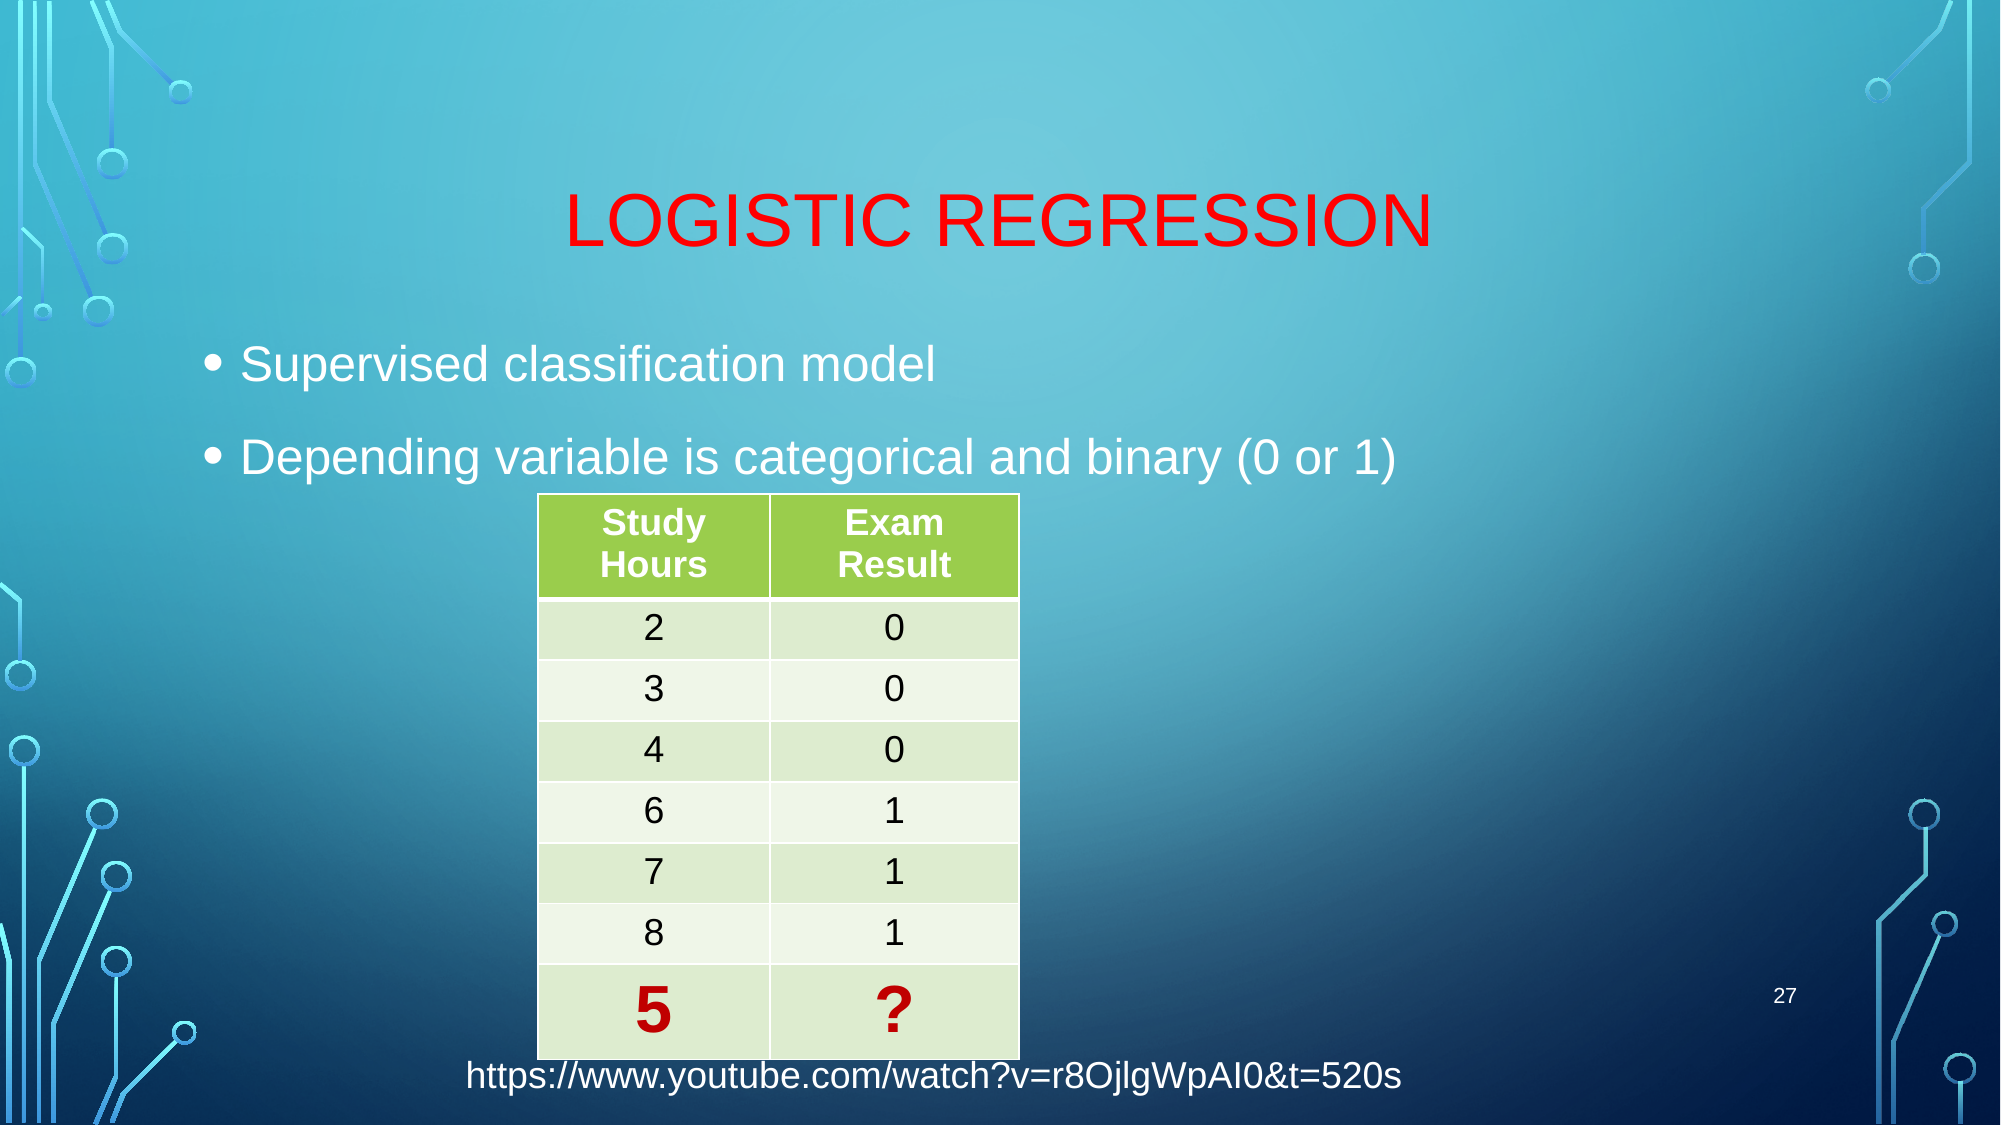

# Logistic regression
Supervised classification model
Depending variable is categorical and binary (0 or 1)
| Study Hours | Exam Result |
| --- | --- |
| 2 | 0 |
| 3 | 0 |
| 4 | 0 |
| 6 | 1 |
| 7 | 1 |
| 8 | 1 |
| 5 | ? |
27
https://www.youtube.com/watch?v=r8OjlgWpAI0&t=520s